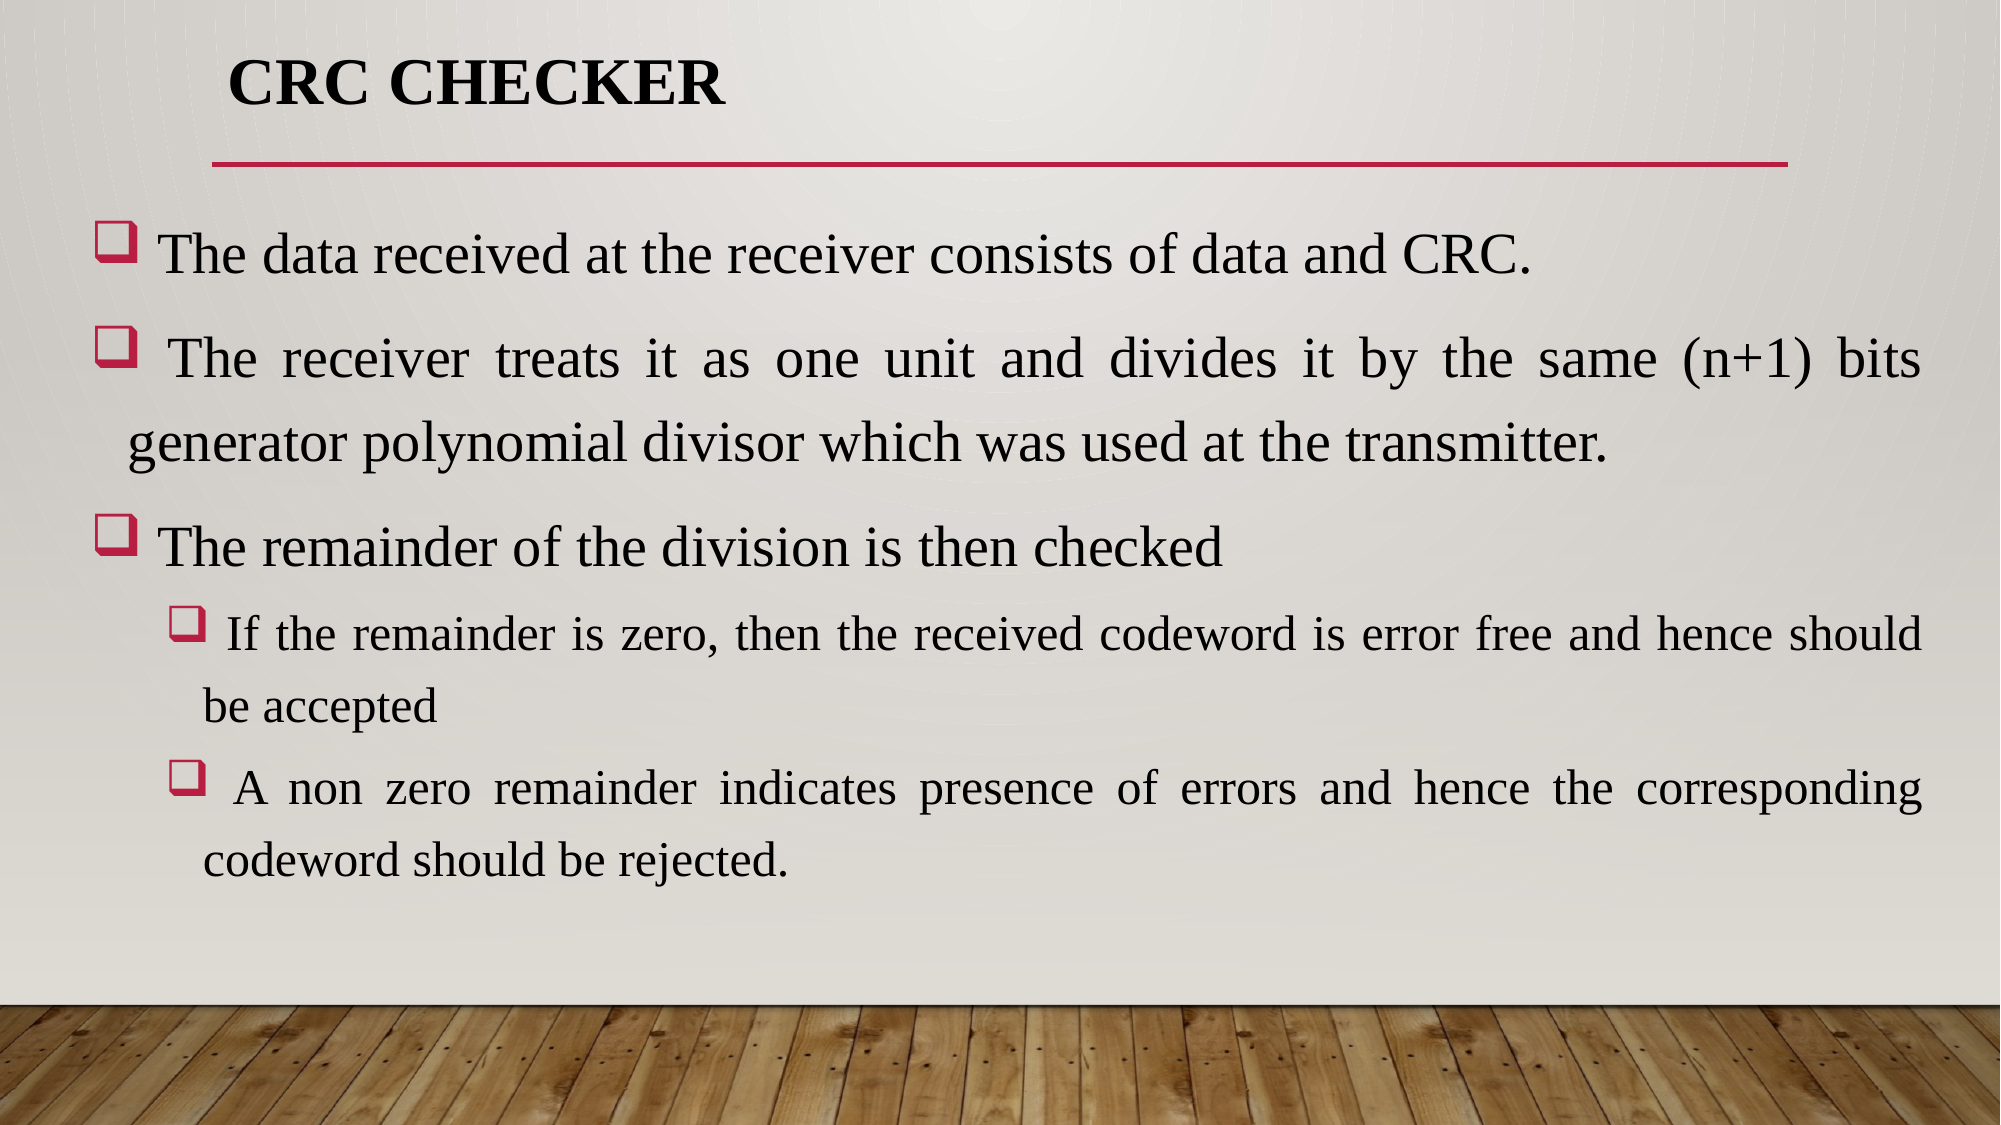

# CRC Checker
 The data received at the receiver consists of data and CRC.
 The receiver treats it as one unit and divides it by the same (n+1) bits generator polynomial divisor which was used at the transmitter.
 The remainder of the division is then checked
 If the remainder is zero, then the received codeword is error free and hence should be accepted
 A non zero remainder indicates presence of errors and hence the corresponding codeword should be rejected.